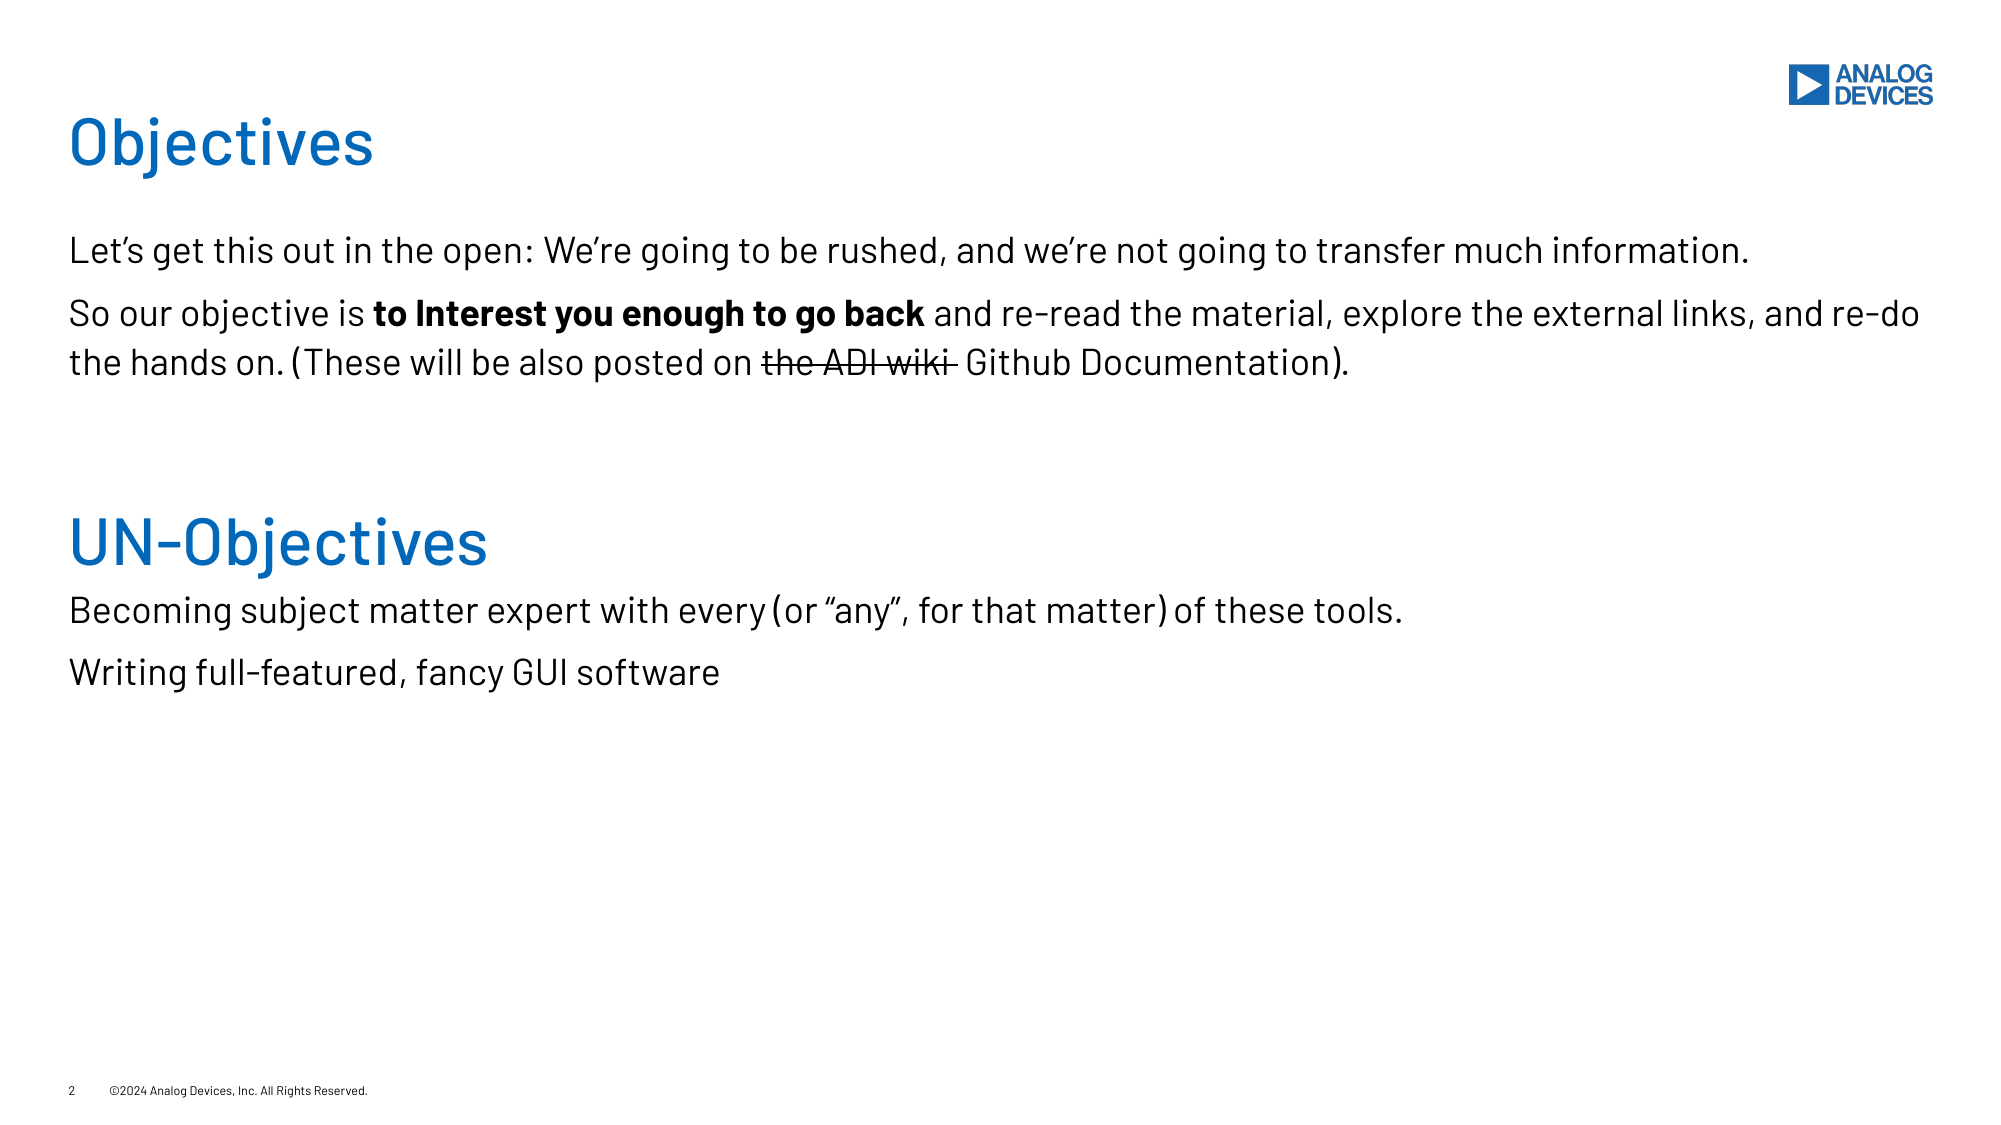

# Objectives
Let’s get this out in the open: We’re going to be rushed, and we’re not going to transfer much information.
So our objective is to Interest you enough to go back and re-read the material, explore the external links, and re-do the hands on. (These will be also posted on the ADI wiki  Github Documentation).

Becoming subject matter expert with every (or “any”, for that matter) of these tools.
Writing full-featured, fancy GUI software
UN-Objectives
2
©2024 Analog Devices, Inc. All Rights Reserved.